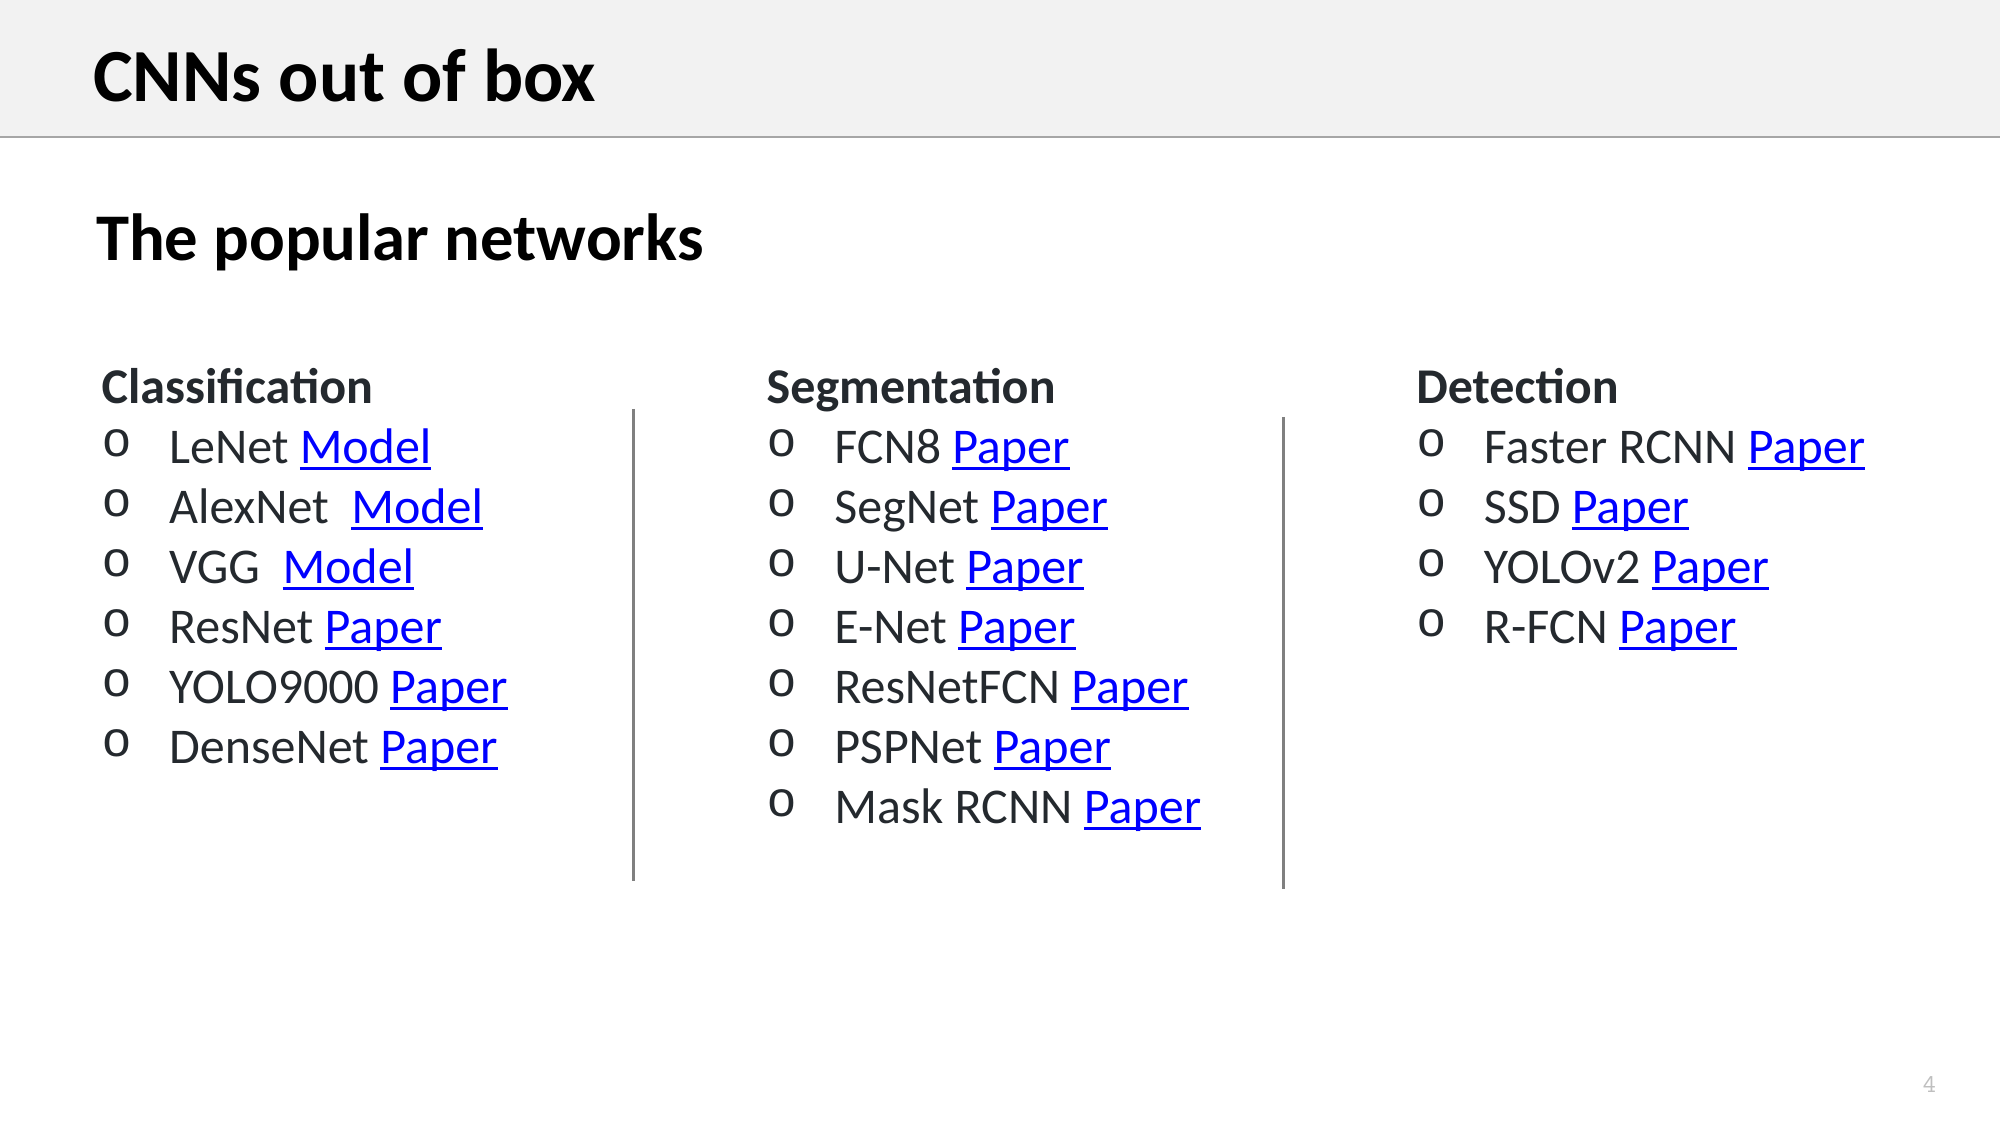

CNNs out of box
The popular networks
Classification
 LeNet Model
 AlexNet  Model
 VGG  Model
 ResNet Paper
 YOLO9000 Paper
 DenseNet Paper
Segmentation
 FCN8 Paper
 SegNet Paper
 U-Net Paper
 E-Net Paper
 ResNetFCN Paper
 PSPNet Paper
 Mask RCNN Paper
Detection
 Faster RCNN Paper
 SSD Paper
 YOLOv2 Paper
 R-FCN Paper